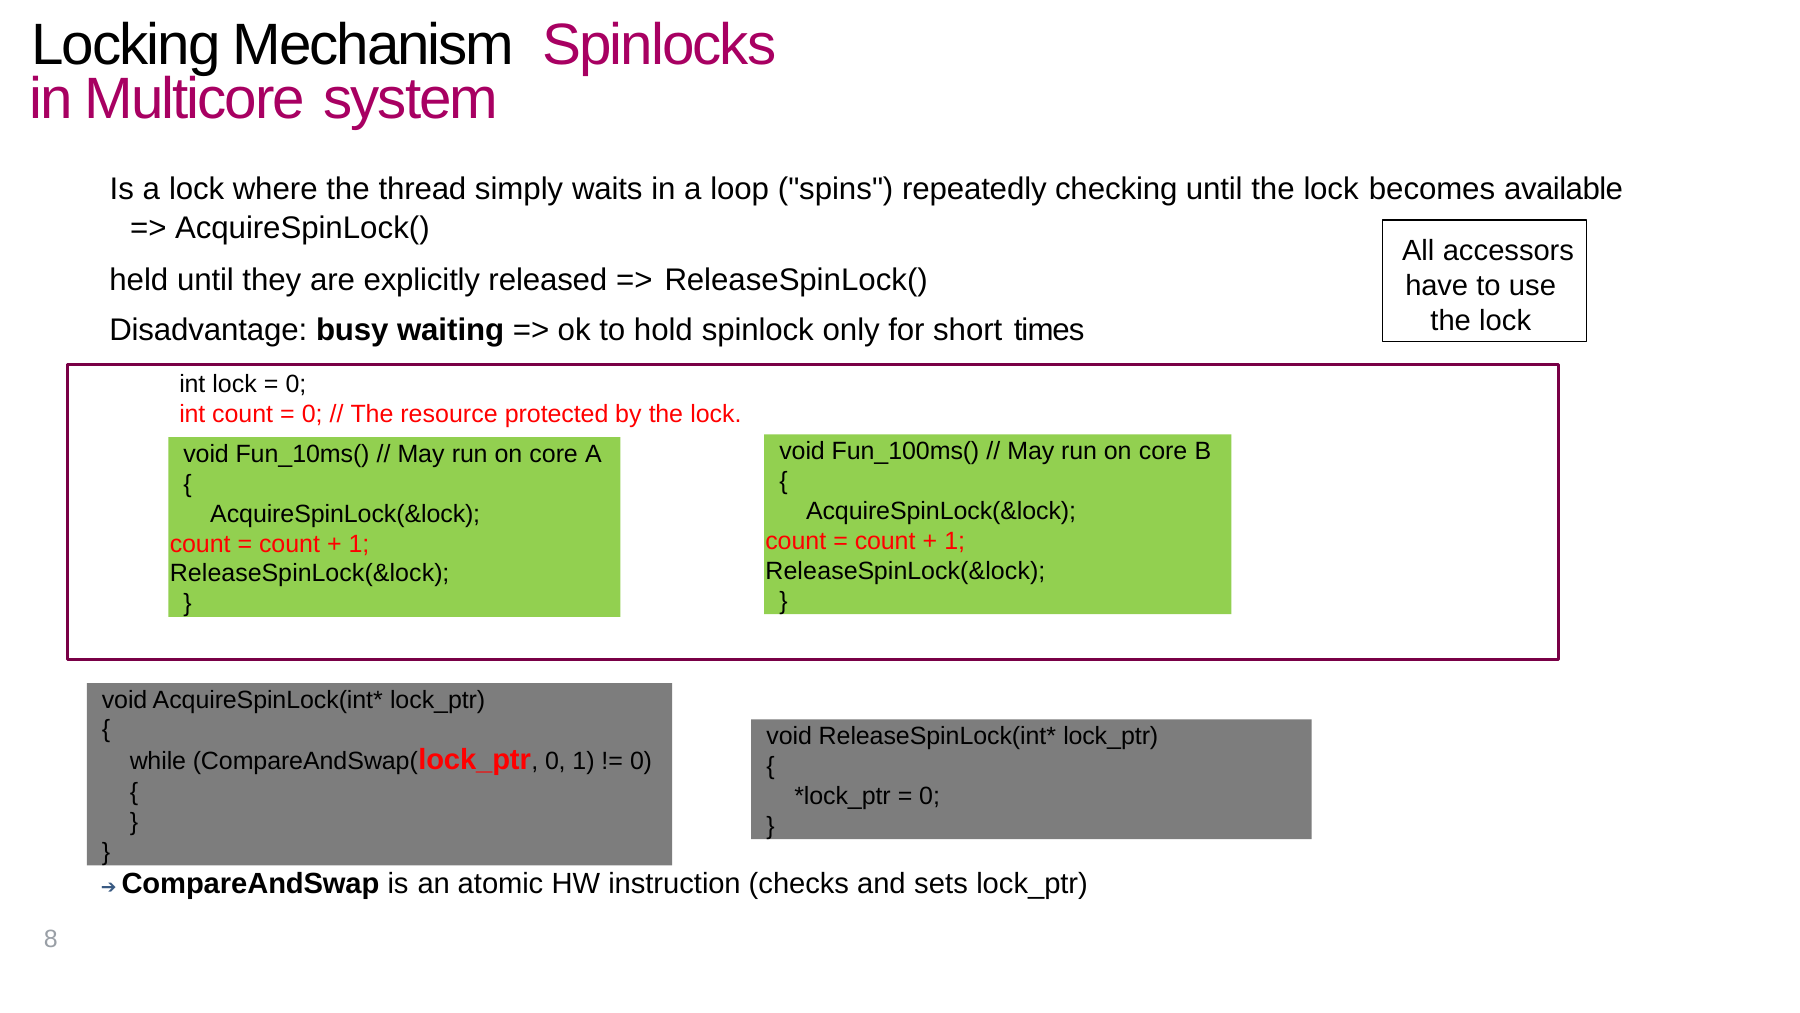

# Locking Mechanism  Spinlocks in Multicore system
 Is a lock where the thread simply waits in a loop ("spins") repeatedly checking until the lock becomes available
=> AcquireSpinLock()

All accessors  have to use  the lock
 held until they are explicitly released => ReleaseSpinLock()
 Disadvantage: busy waiting => ok to hold spinlock only for short times

int lock = 0;
int count = 0; // The resource protected by the lock.
void Fun_100ms() // May run on core B
{
AcquireSpinLock(&lock);  count = count + 1;  ReleaseSpinLock(&lock);
}
void Fun_10ms() // May run on core A
{
AcquireSpinLock(&lock);  count = count + 1;  ReleaseSpinLock(&lock);
}
void AcquireSpinLock(int* lock_ptr)
{
while (CompareAndSwap(lock_ptr, 0, 1) != 0)
{
}
}
void ReleaseSpinLock(int* lock_ptr)
{
*lock_ptr = 0;
}
➔ CompareAndSwap is an atomic HW instruction (checks and sets lock_ptr)
8